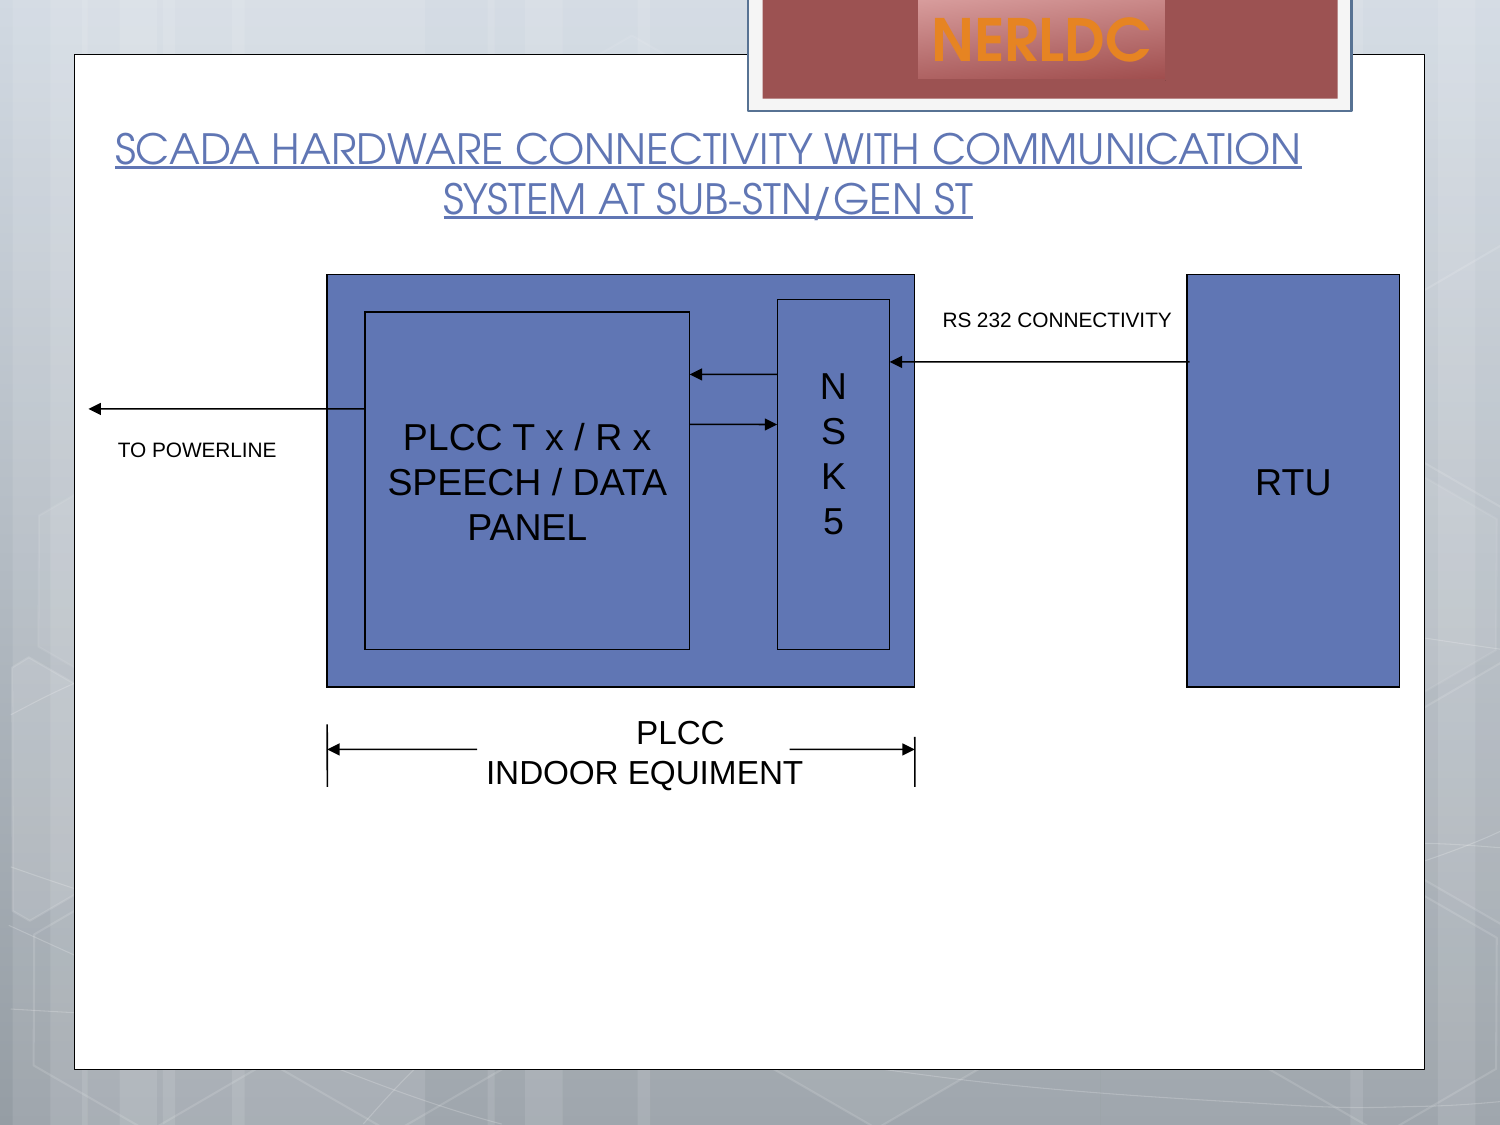

NERLDC
# SCADA HARDWARE CONNECTIVITY WITH COMMUNICATION SYSTEM AT SUB-STN/GEN ST

RTU
N
S
K
5

RS 232 CONNECTIVITY
PLCC T x / R x
SPEECH / DATA
PANEL

TO POWERLINE
	PLCC
INDOOR EQUIMENT